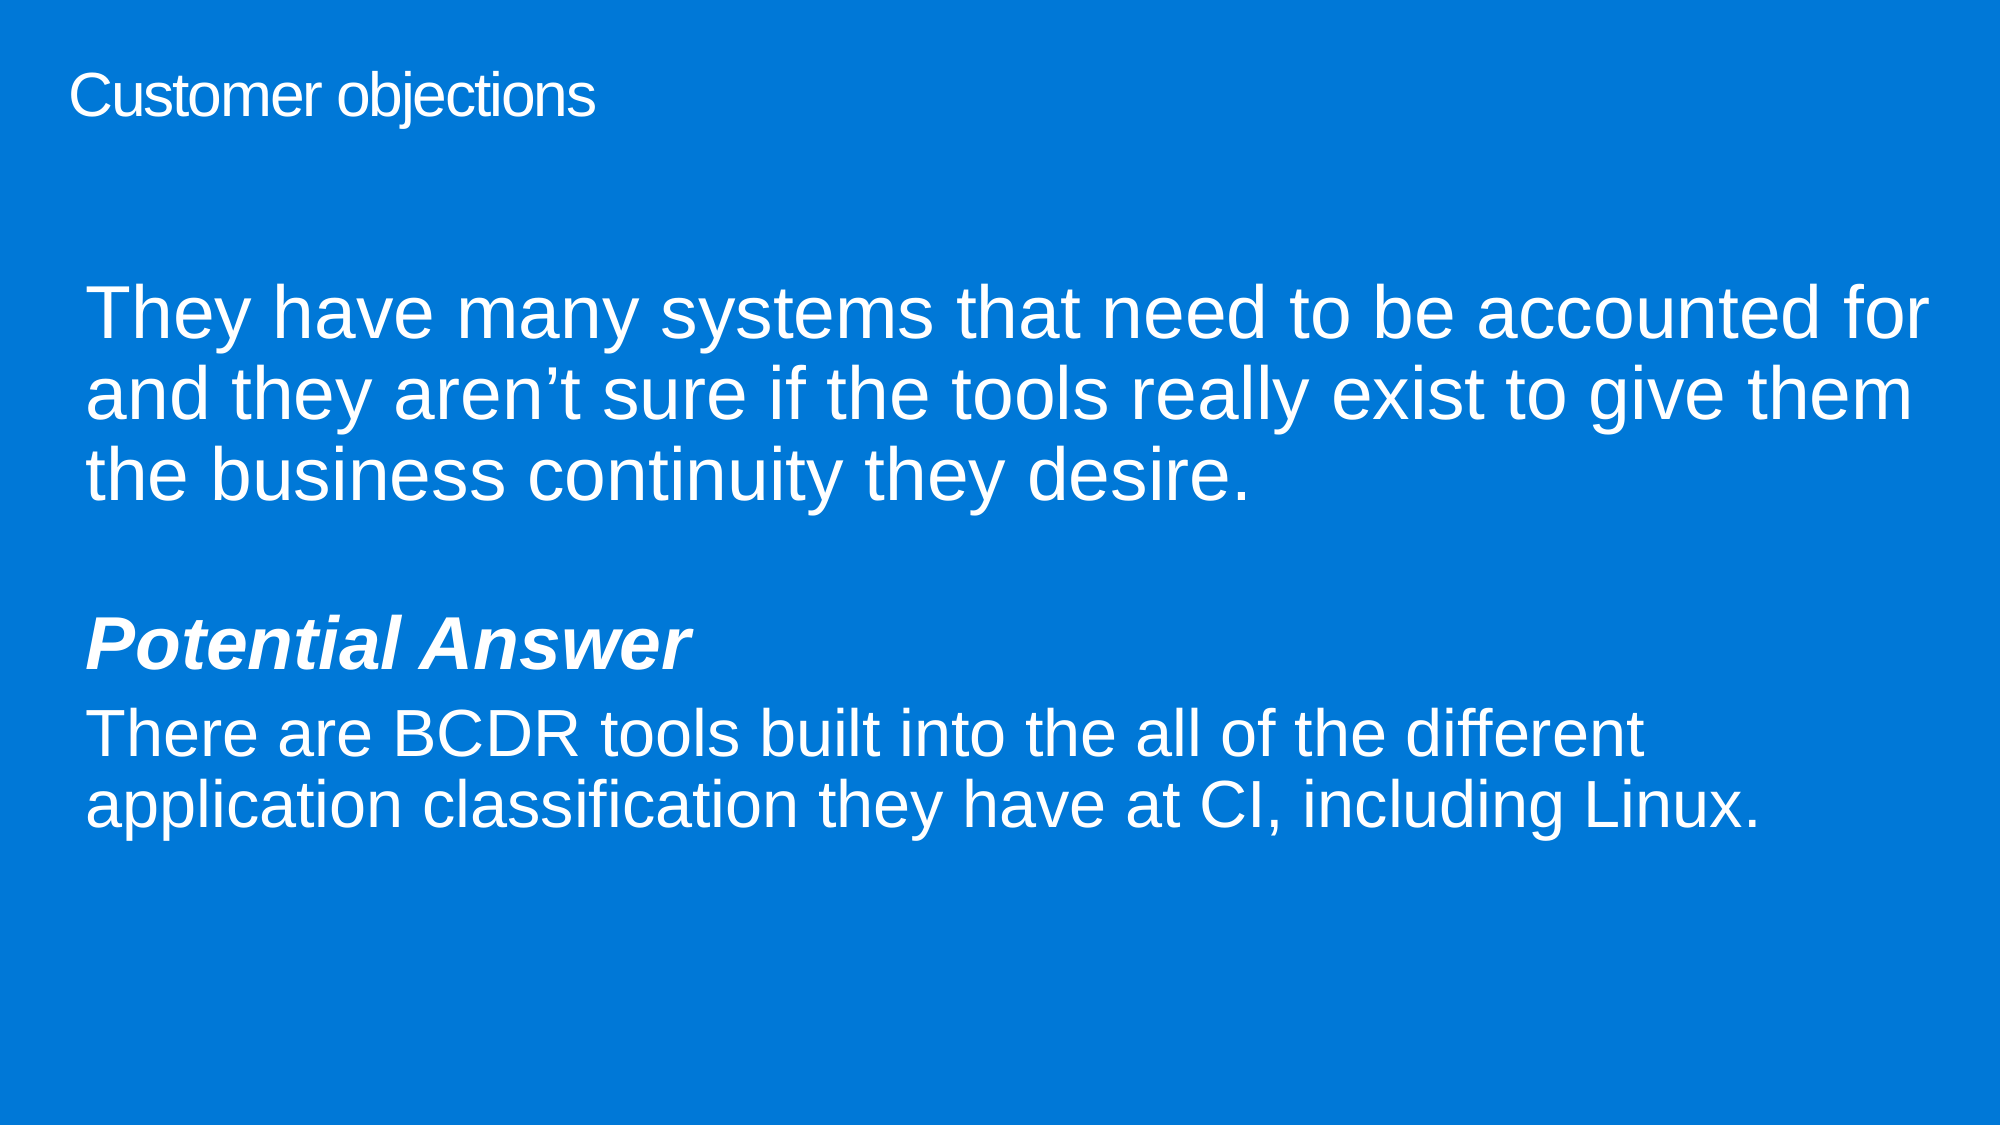

# Customer objections
They have many systems that need to be accounted for and they aren’t sure if the tools really exist to give them the business continuity they desire.

Potential Answer
There are BCDR tools built into the all of the different application classification they have at CI, including Linux.